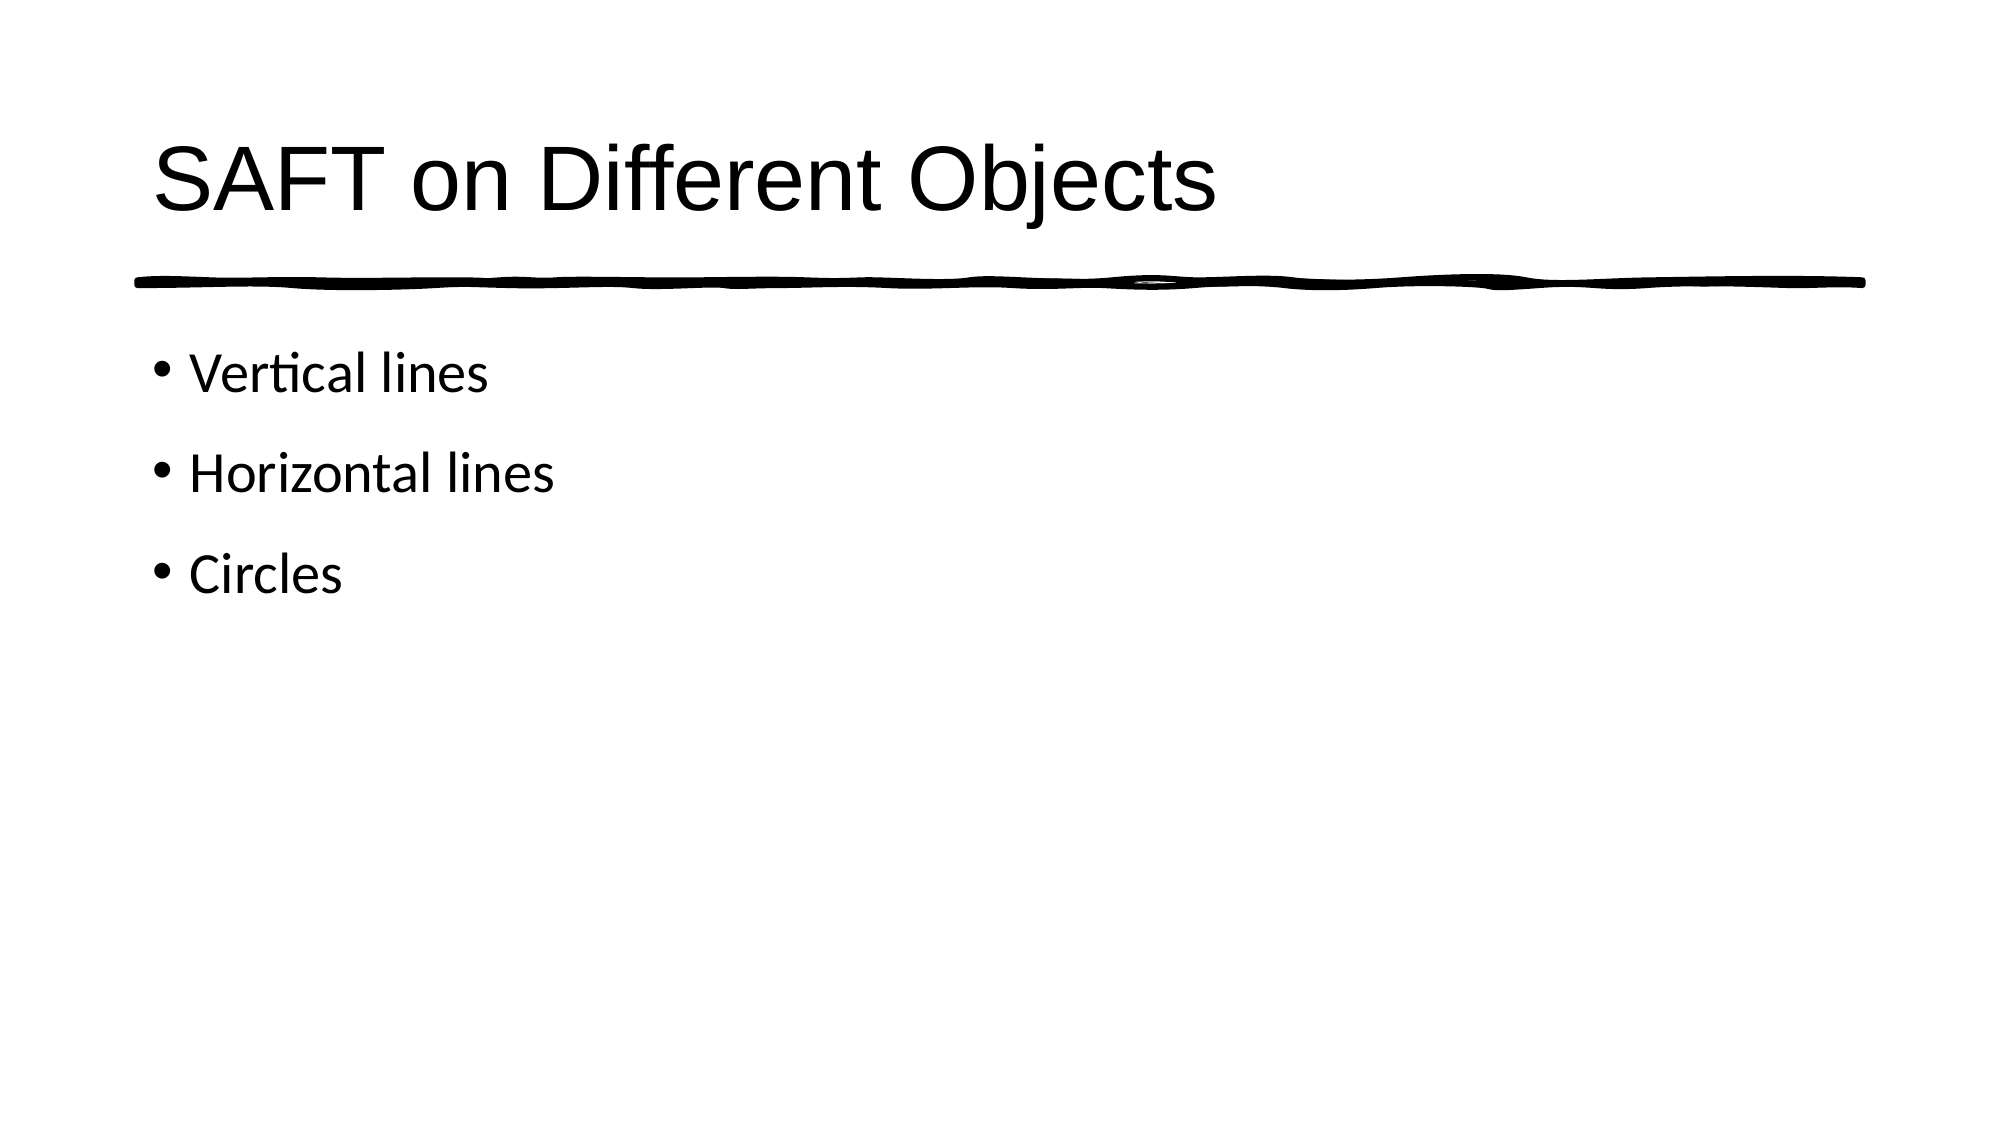

# SAFT on Different Objects
Vertical lines
Horizontal lines
Circles